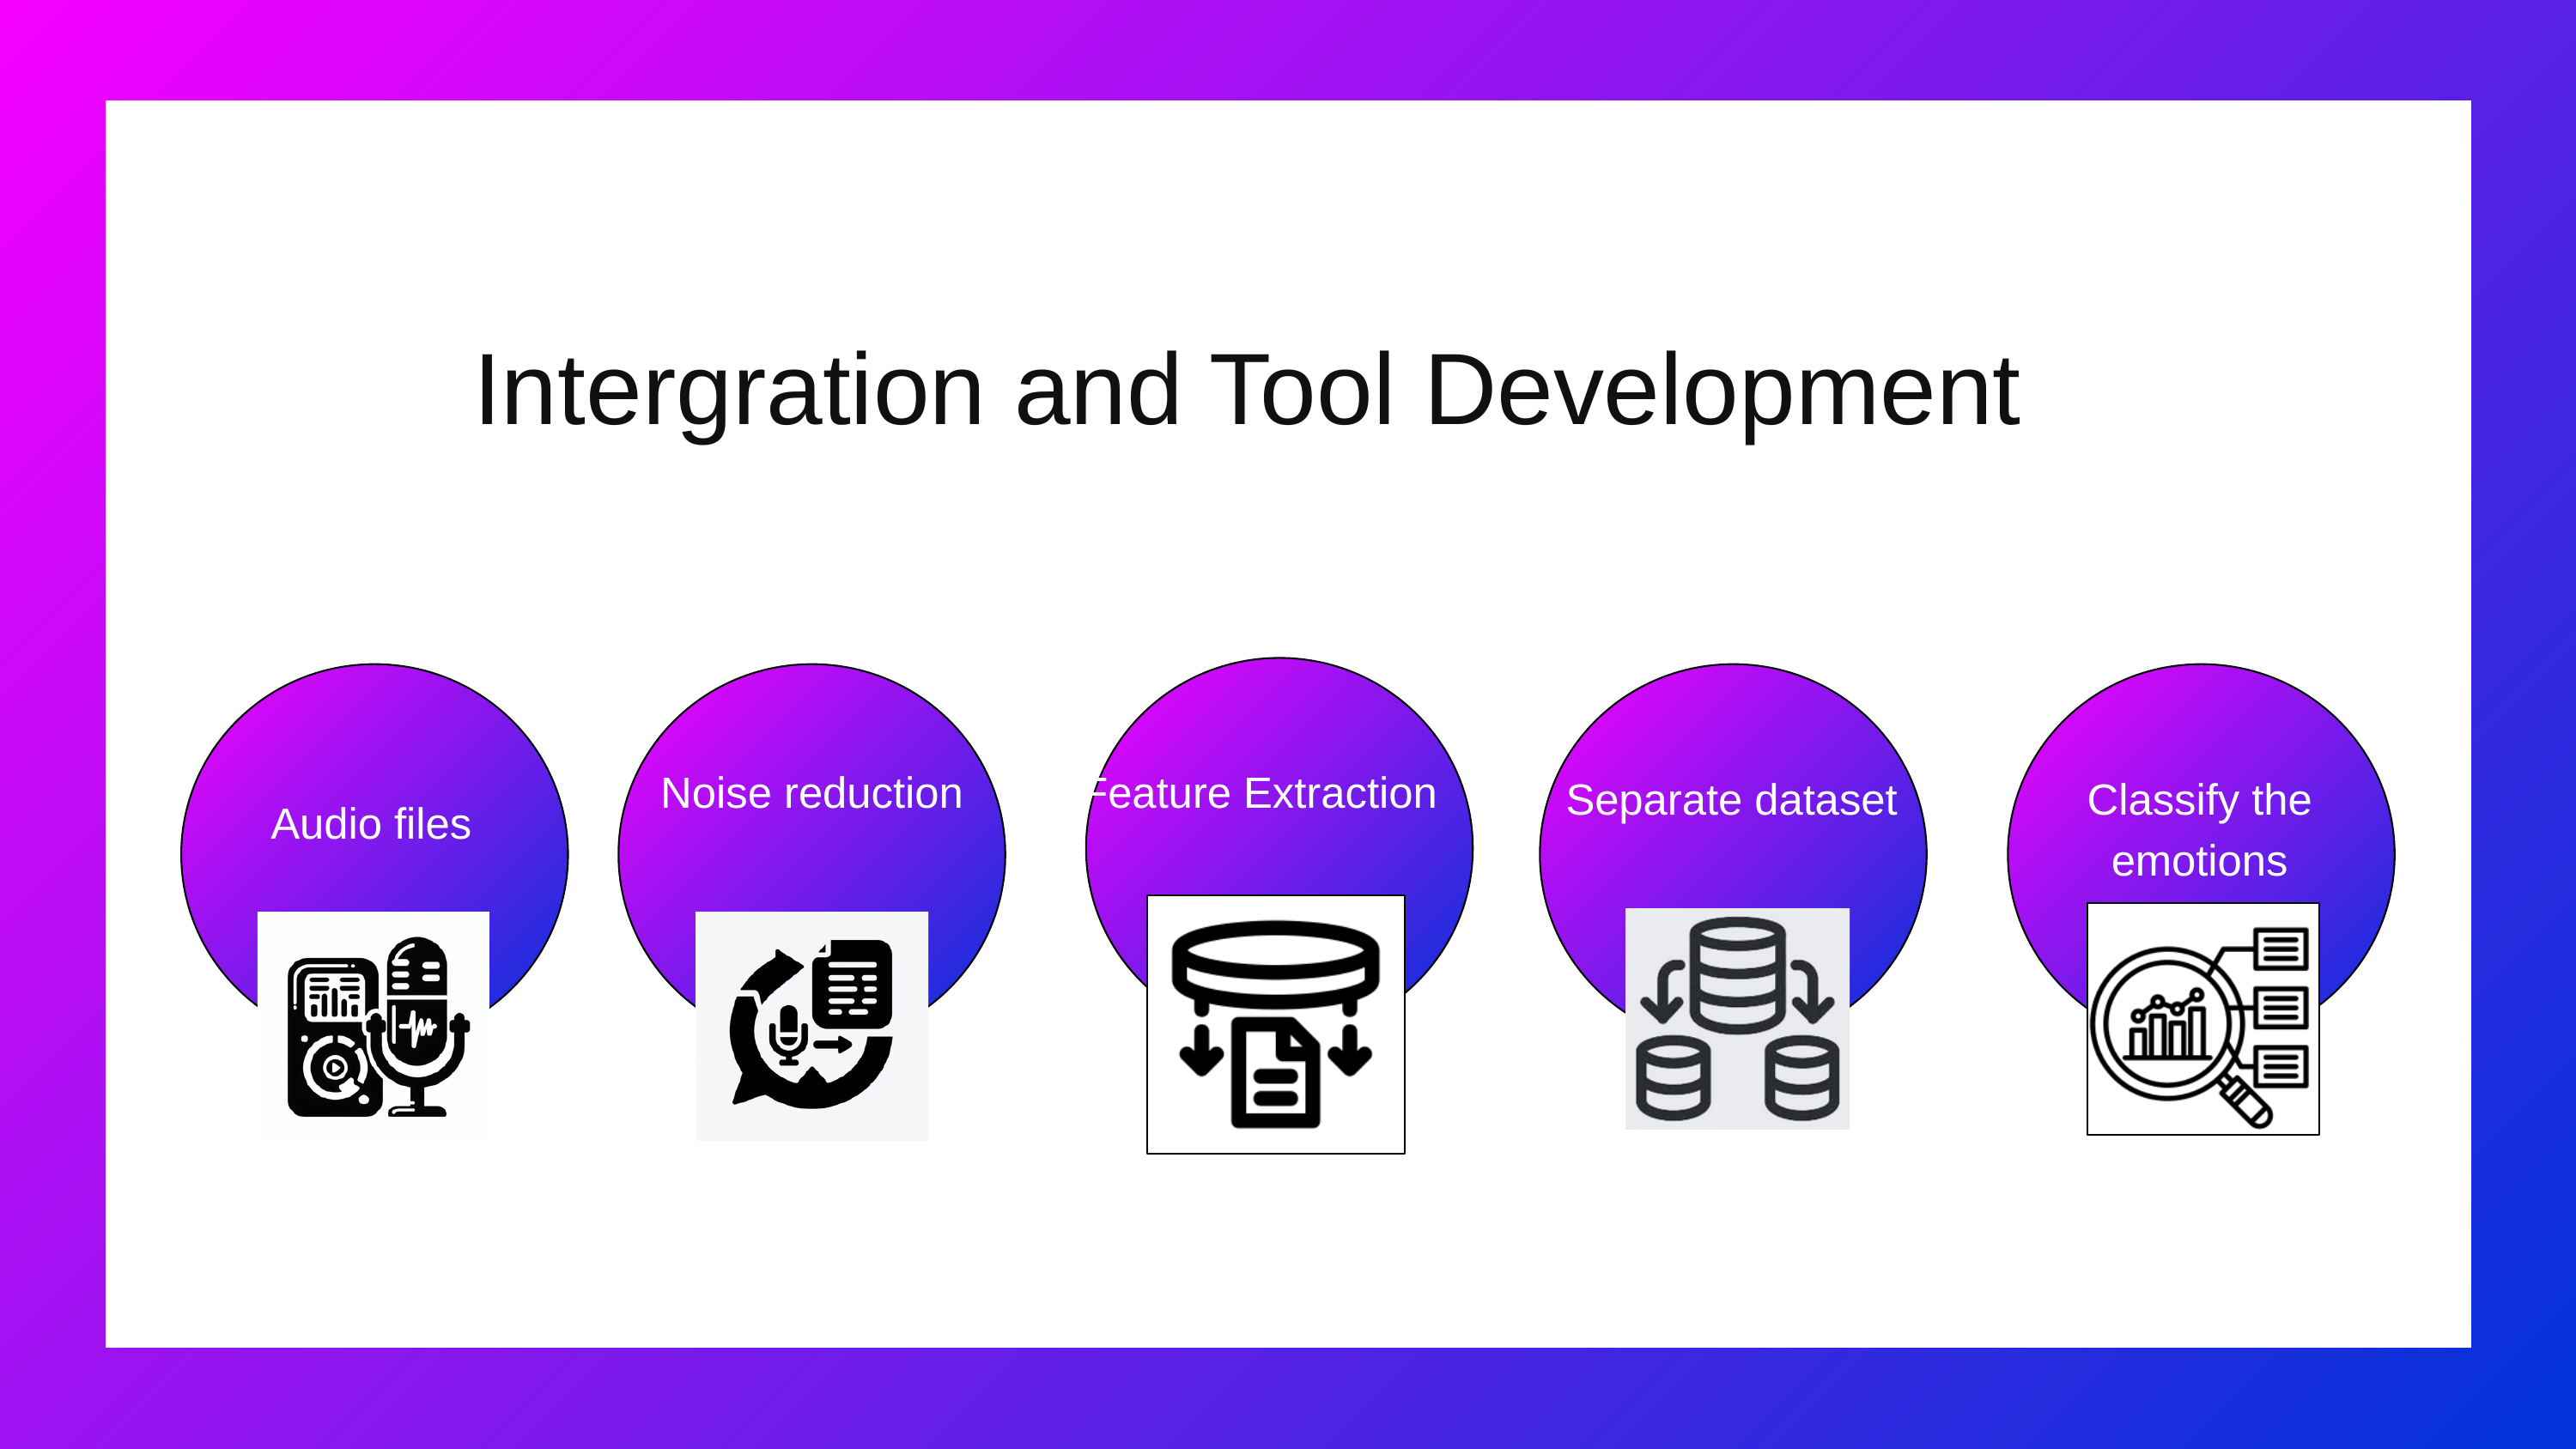

Intergration and Tool Development

Noise reduction
Feature Extraction
Separate dataset
Classify the emotions
Audio files